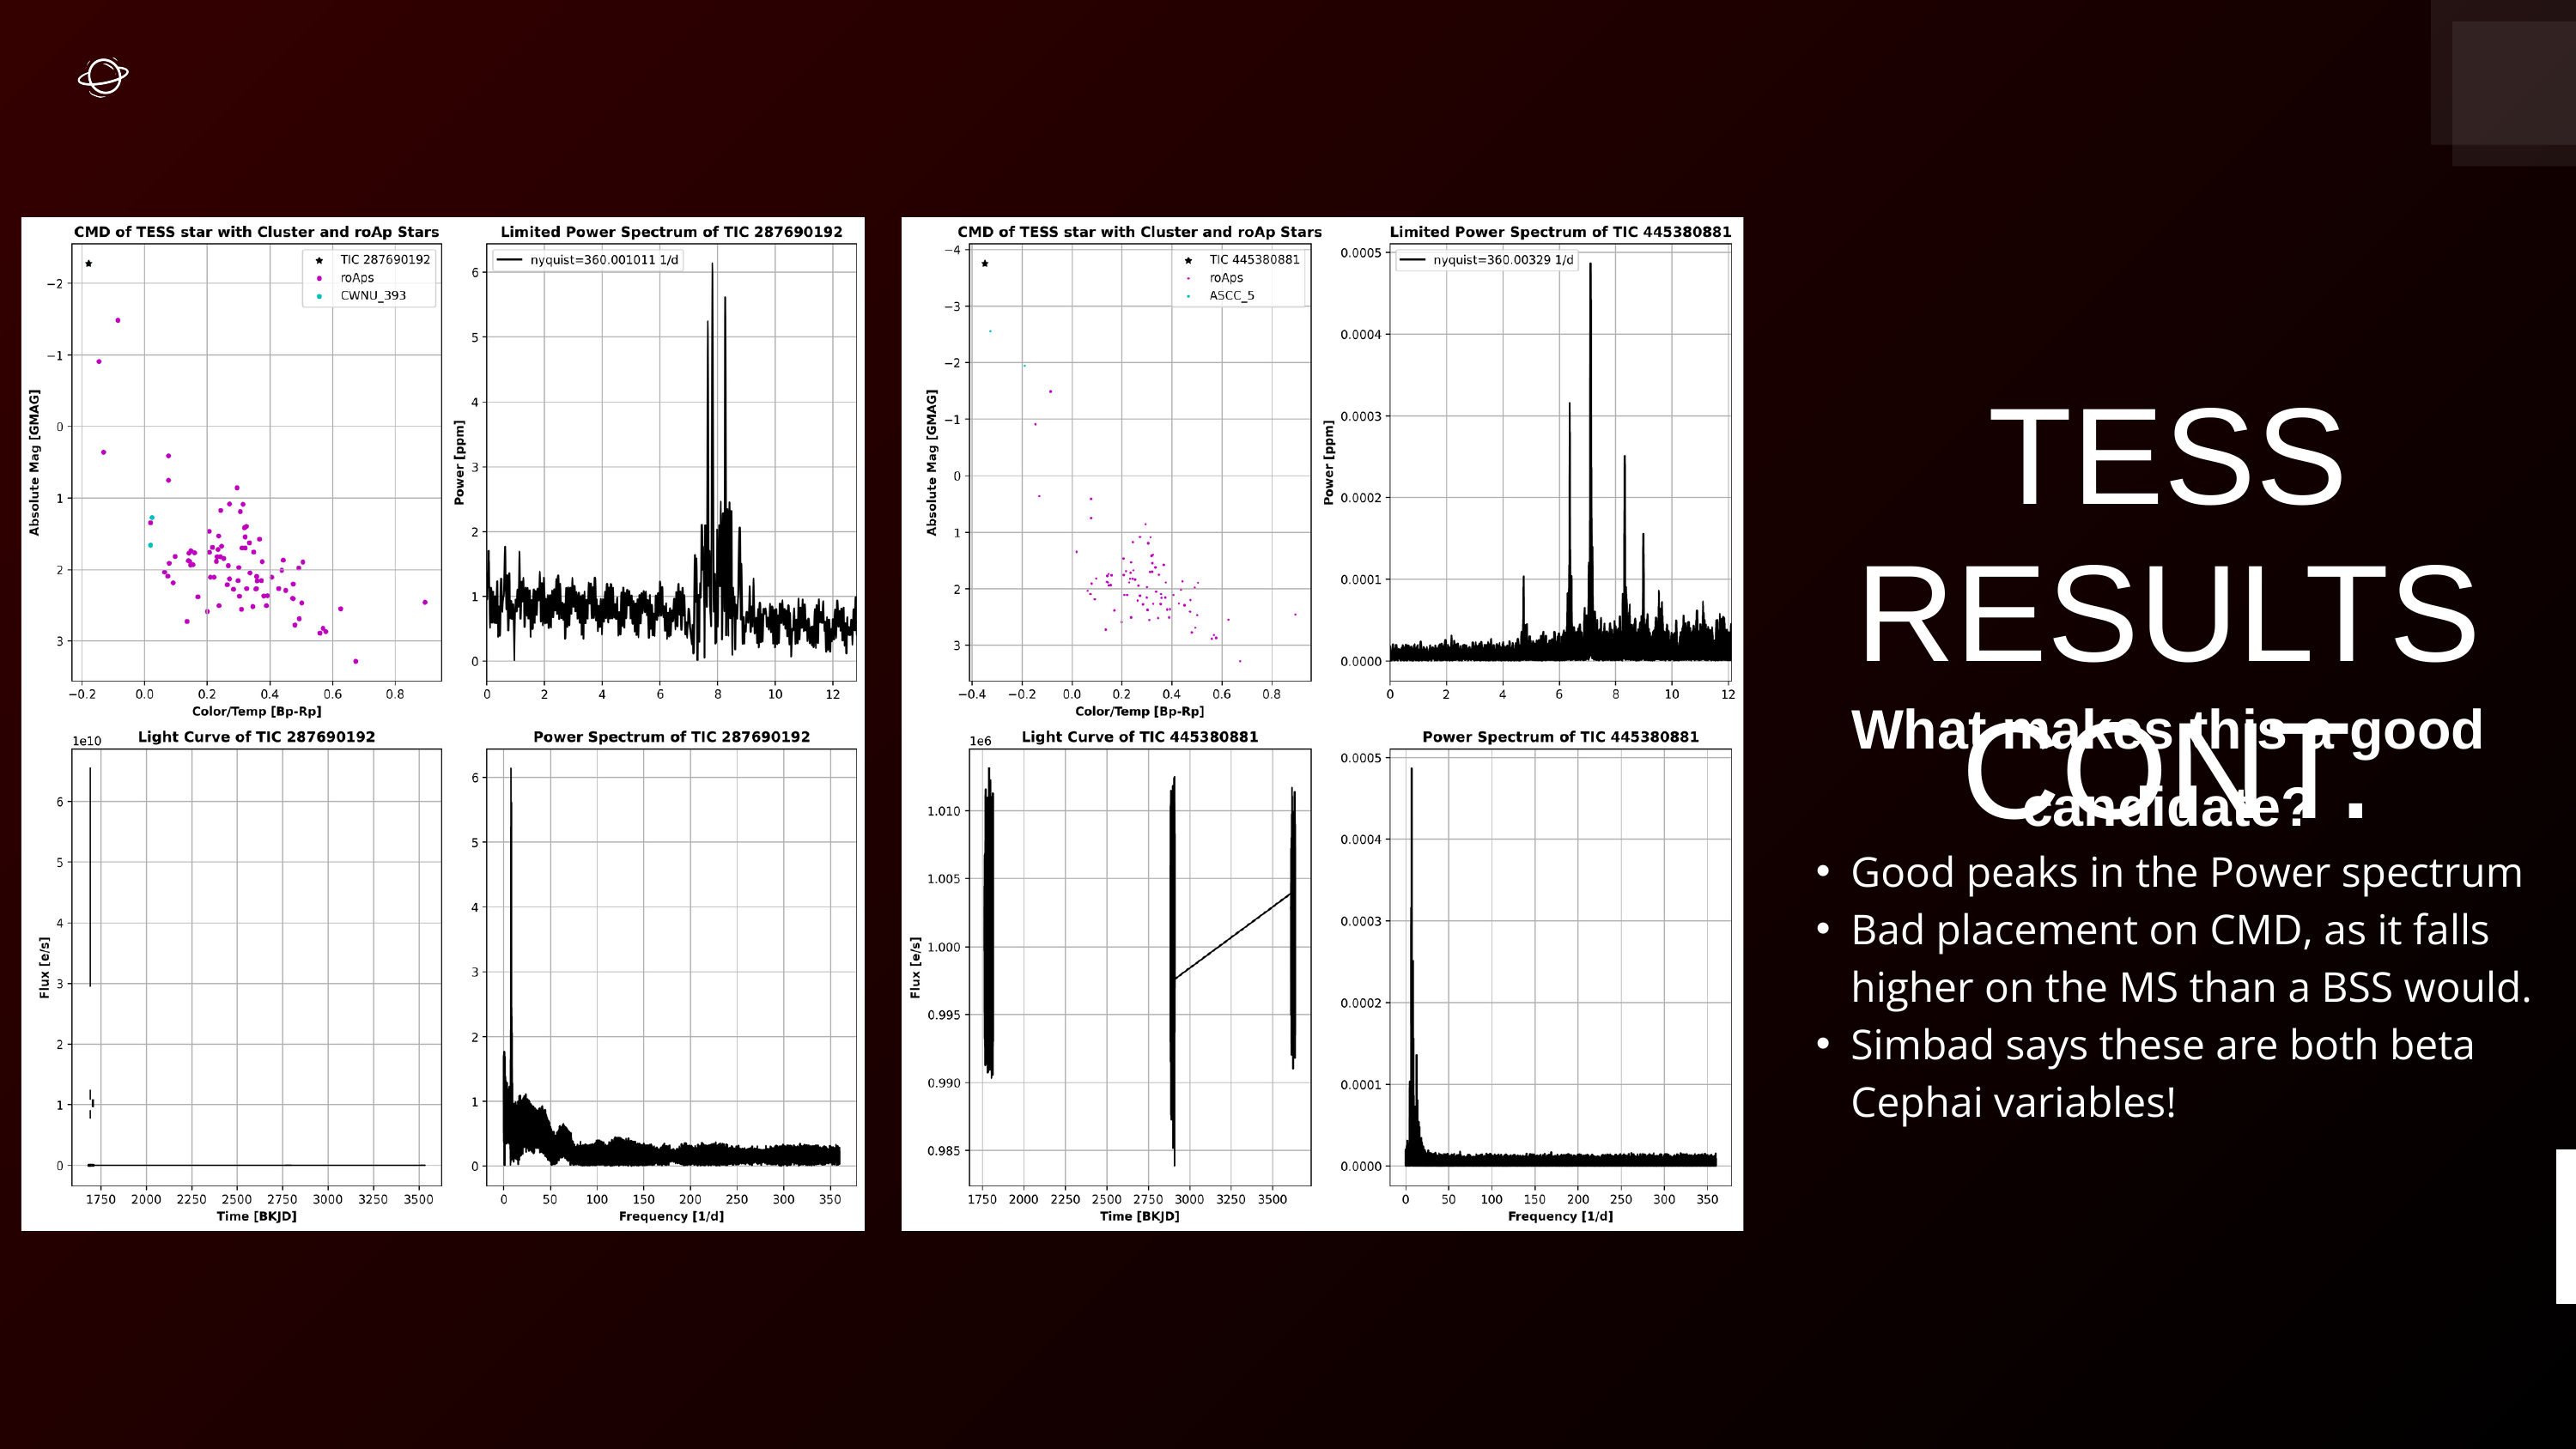

TESS RESULTS CONT.
What makes this a good candidate?
Good peaks in the Power spectrum
Bad placement on CMD, as it falls higher on the MS than a BSS would.
Simbad says these are both beta Cephai variables!